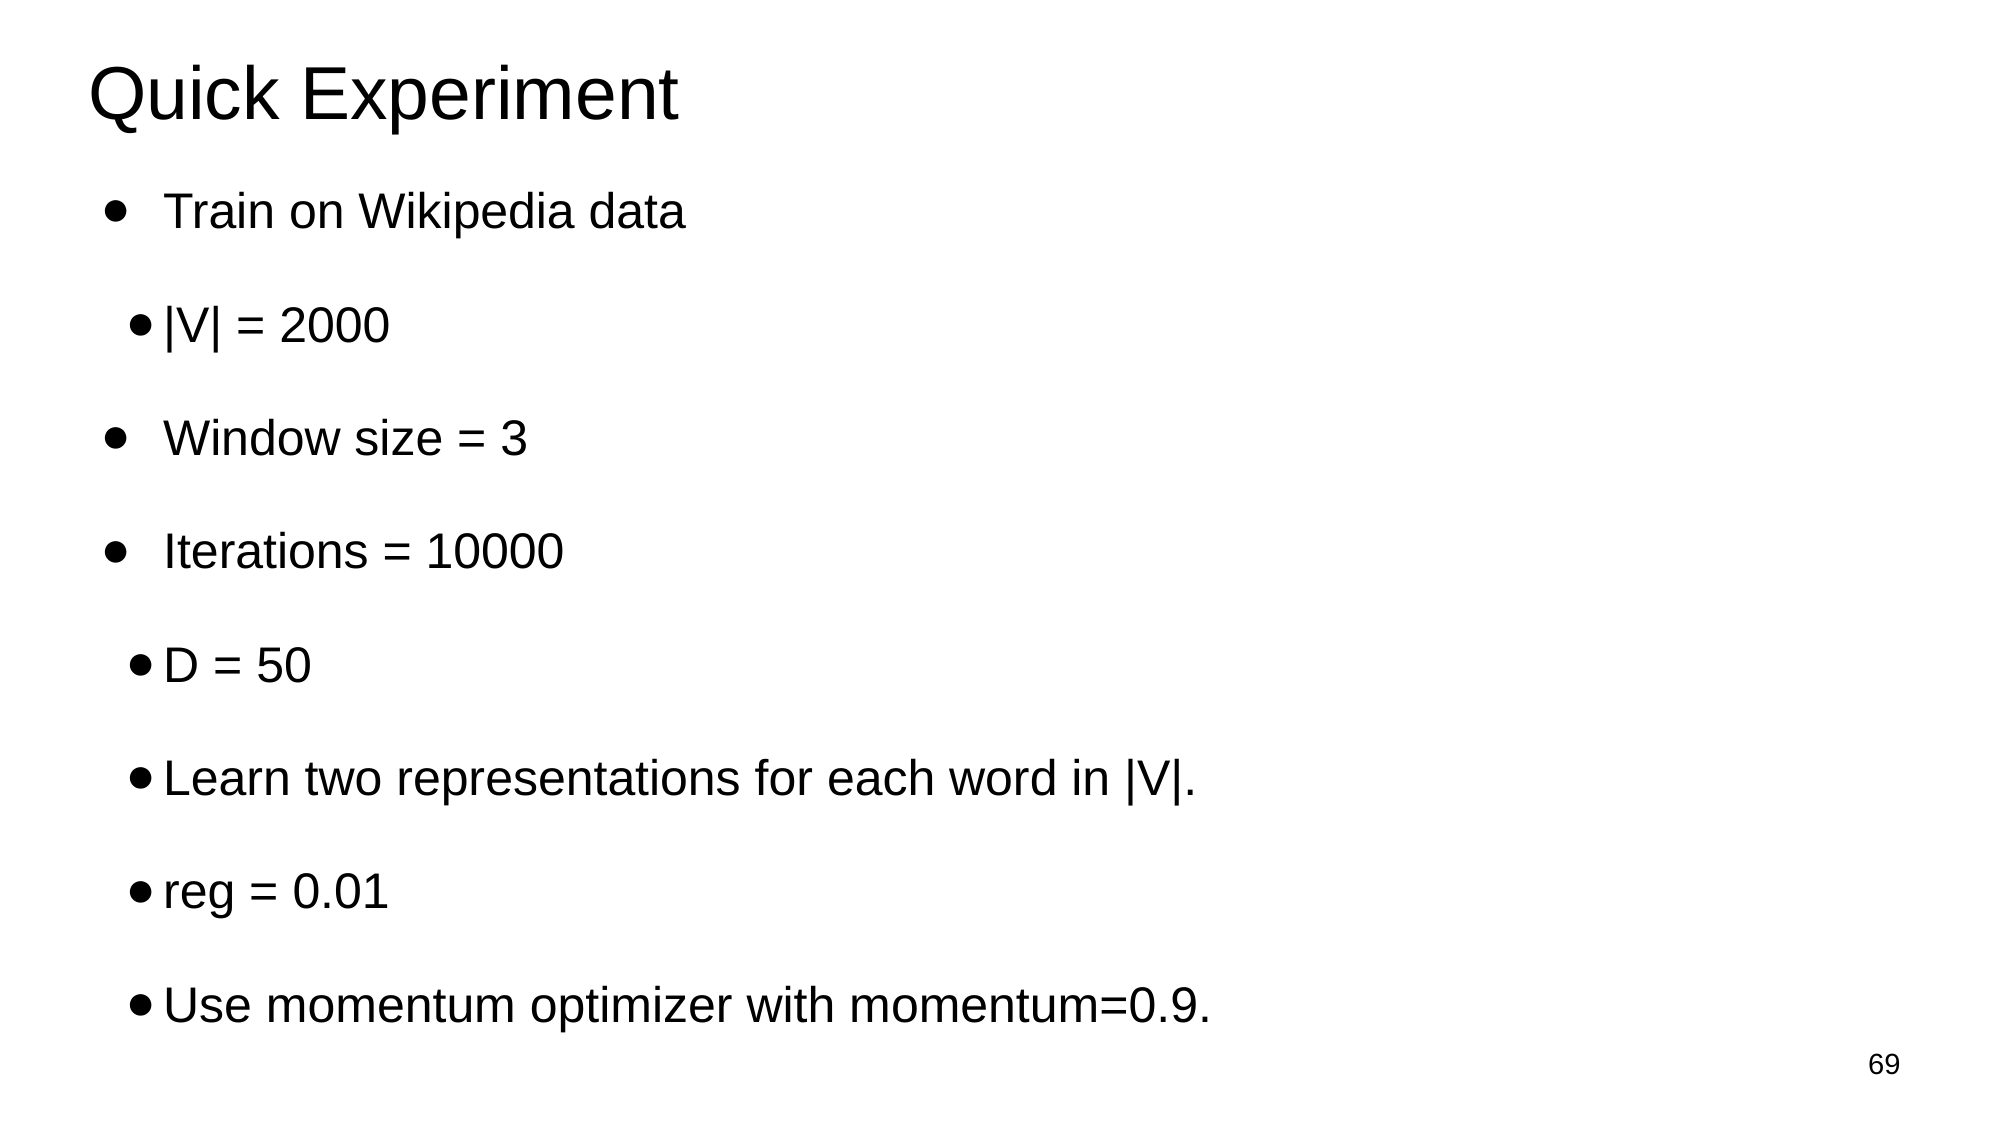

# Quick Experiment
Train on Wikipedia data
|V| = 2000
Window size = 3
Iterations = 10000
D = 50
Learn two representations for each word in |V|.
reg = 0.01
Use momentum optimizer with momentum=0.9.

Takes less than 15 minutes

69